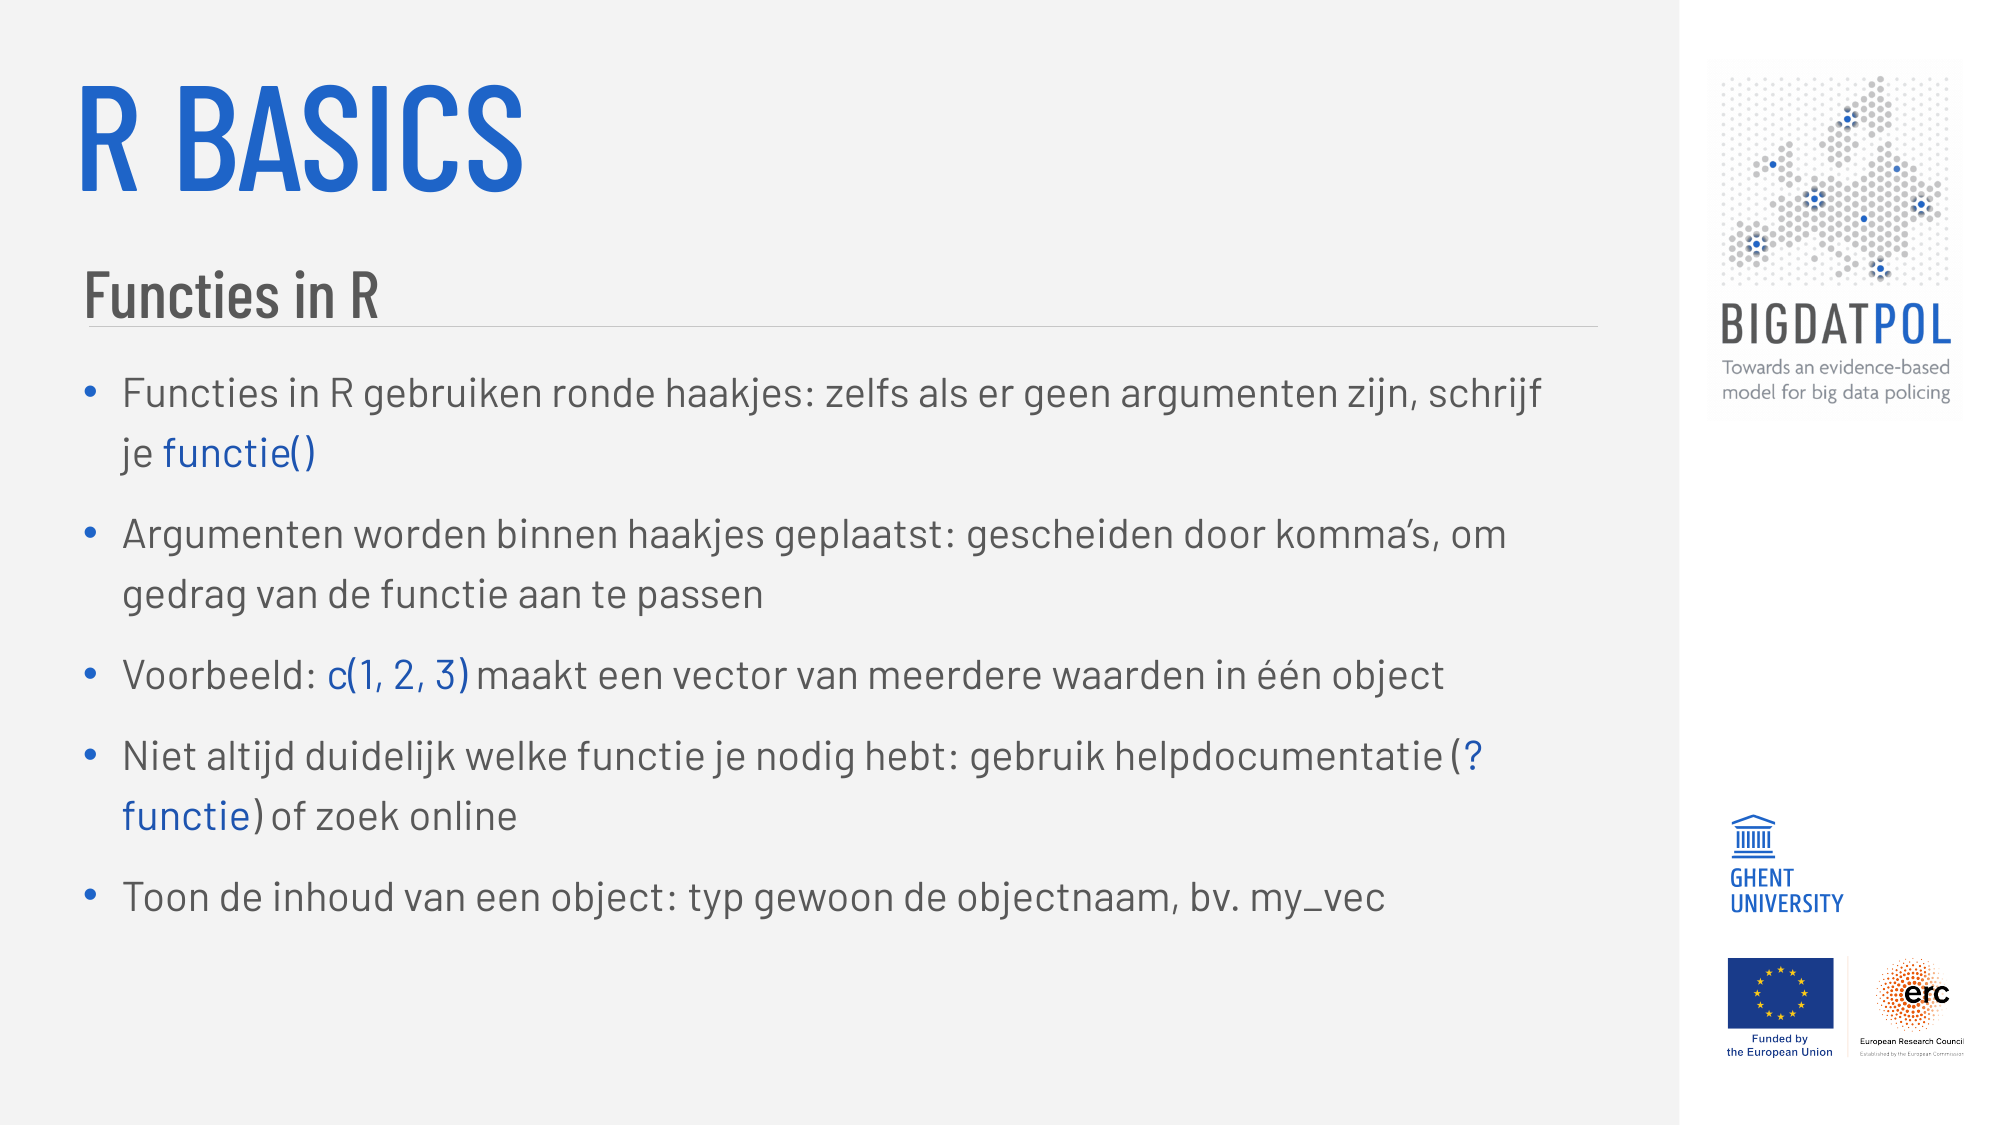

# R basics
Functies in R
Functies in R gebruiken ronde haakjes: zelfs als er geen argumenten zijn, schrijf je functie()
Argumenten worden binnen haakjes geplaatst: gescheiden door komma’s, om gedrag van de functie aan te passen
Voorbeeld: c(1, 2, 3) maakt een vector van meerdere waarden in één object
Niet altijd duidelijk welke functie je nodig hebt: gebruik helpdocumentatie (?functie) of zoek online
Toon de inhoud van een object: typ gewoon de objectnaam, bv. my_vec